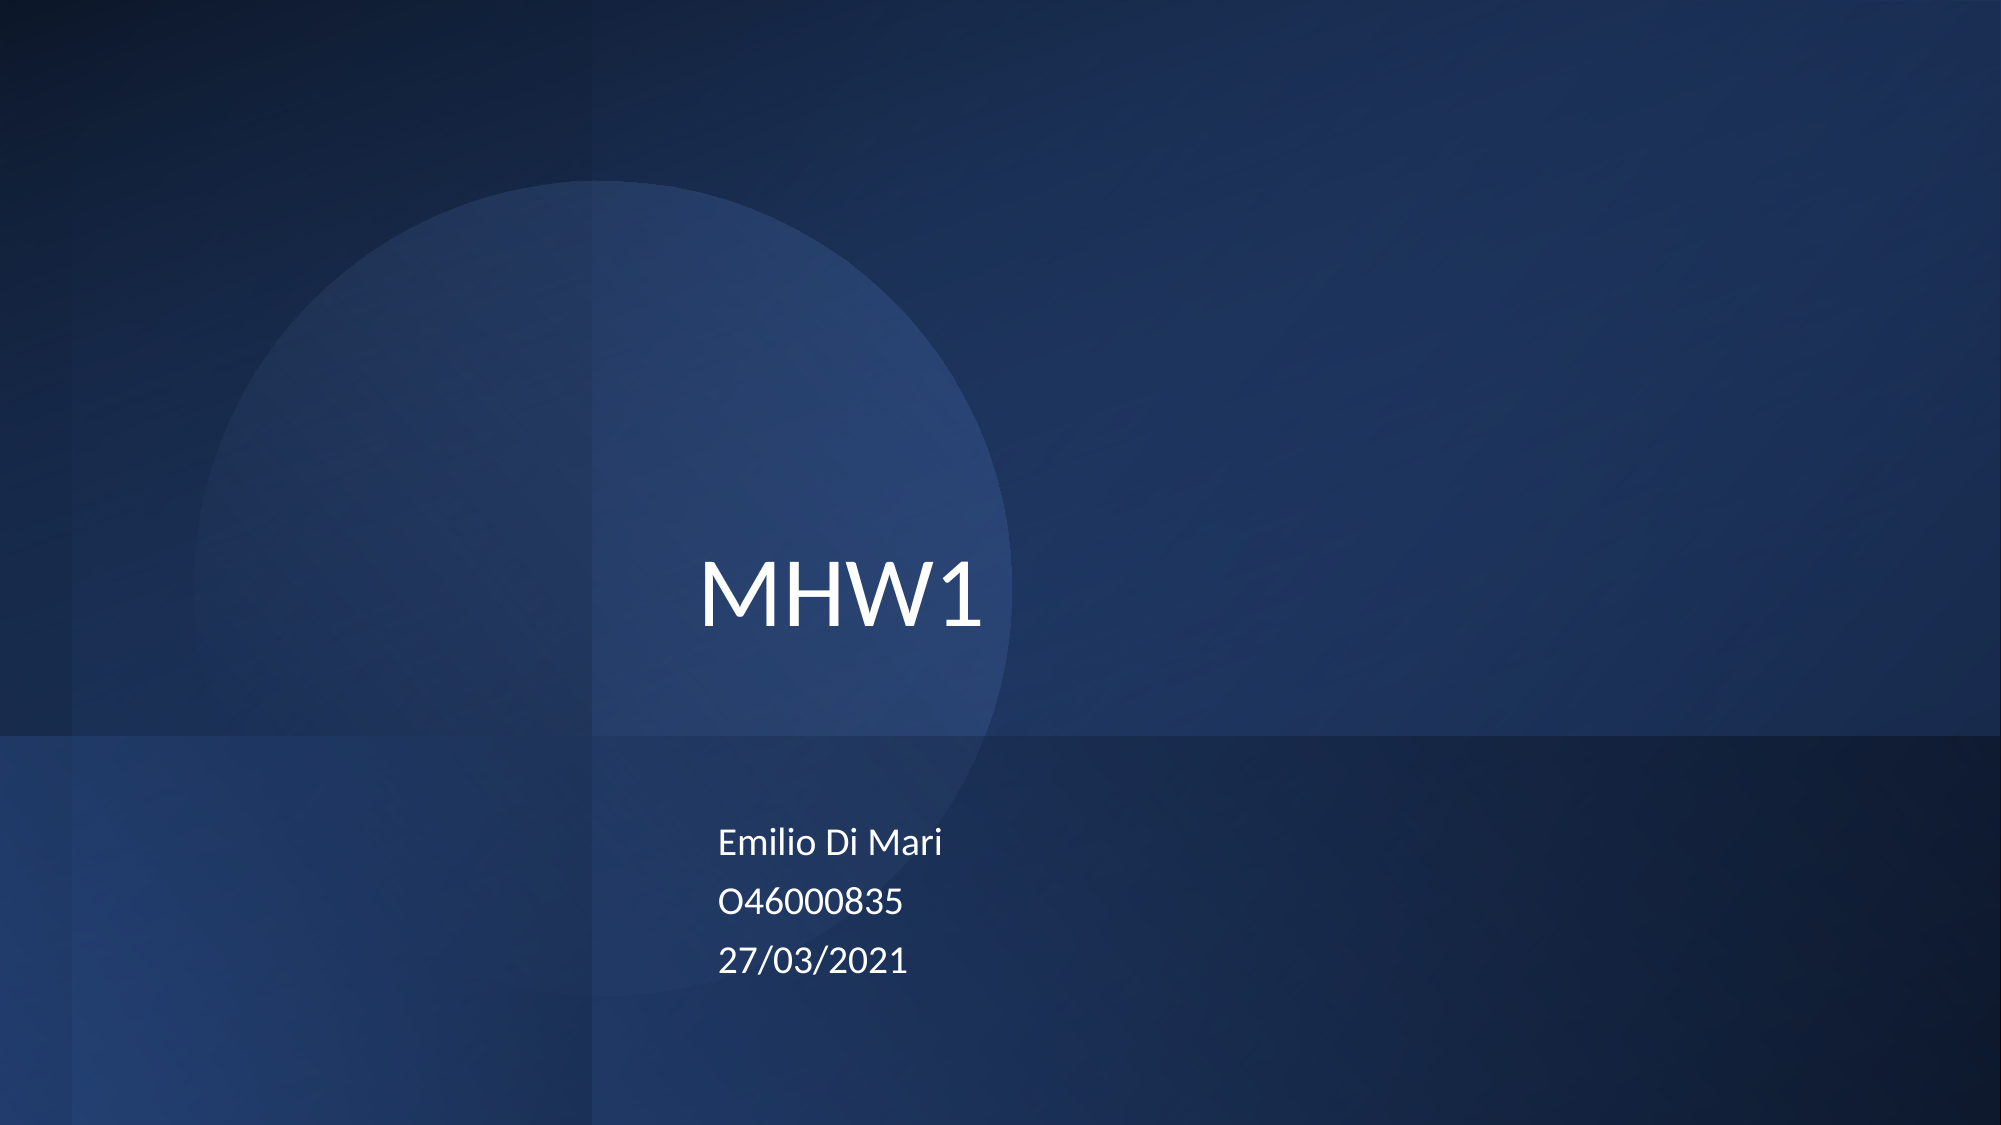

# MHW1

Emilio Di Mari
O46000835
27/03/2021